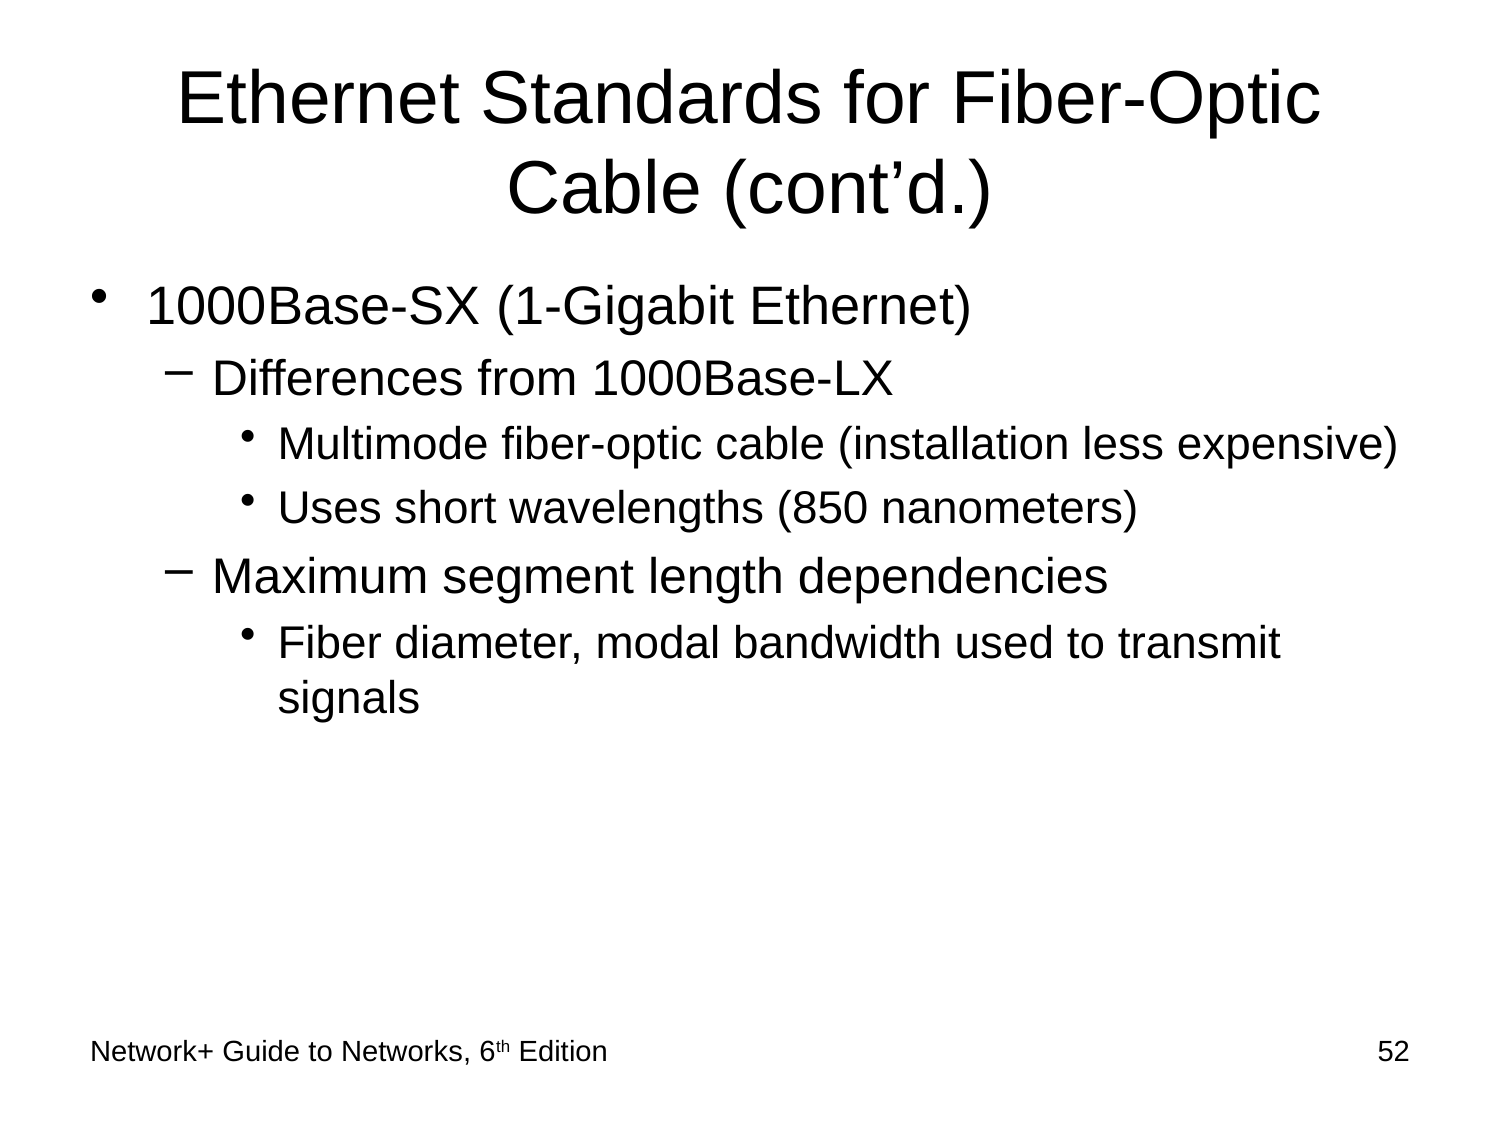

# Ethernet Standards for Fiber-Optic Cable (cont’d.)
1000Base-SX (1-Gigabit Ethernet)
Differences from 1000Base-LX
Multimode fiber-optic cable (installation less expensive)
Uses short wavelengths (850 nanometers)
Maximum segment length dependencies
Fiber diameter, modal bandwidth used to transmit signals
Network+ Guide to Networks, 6th Edition
52